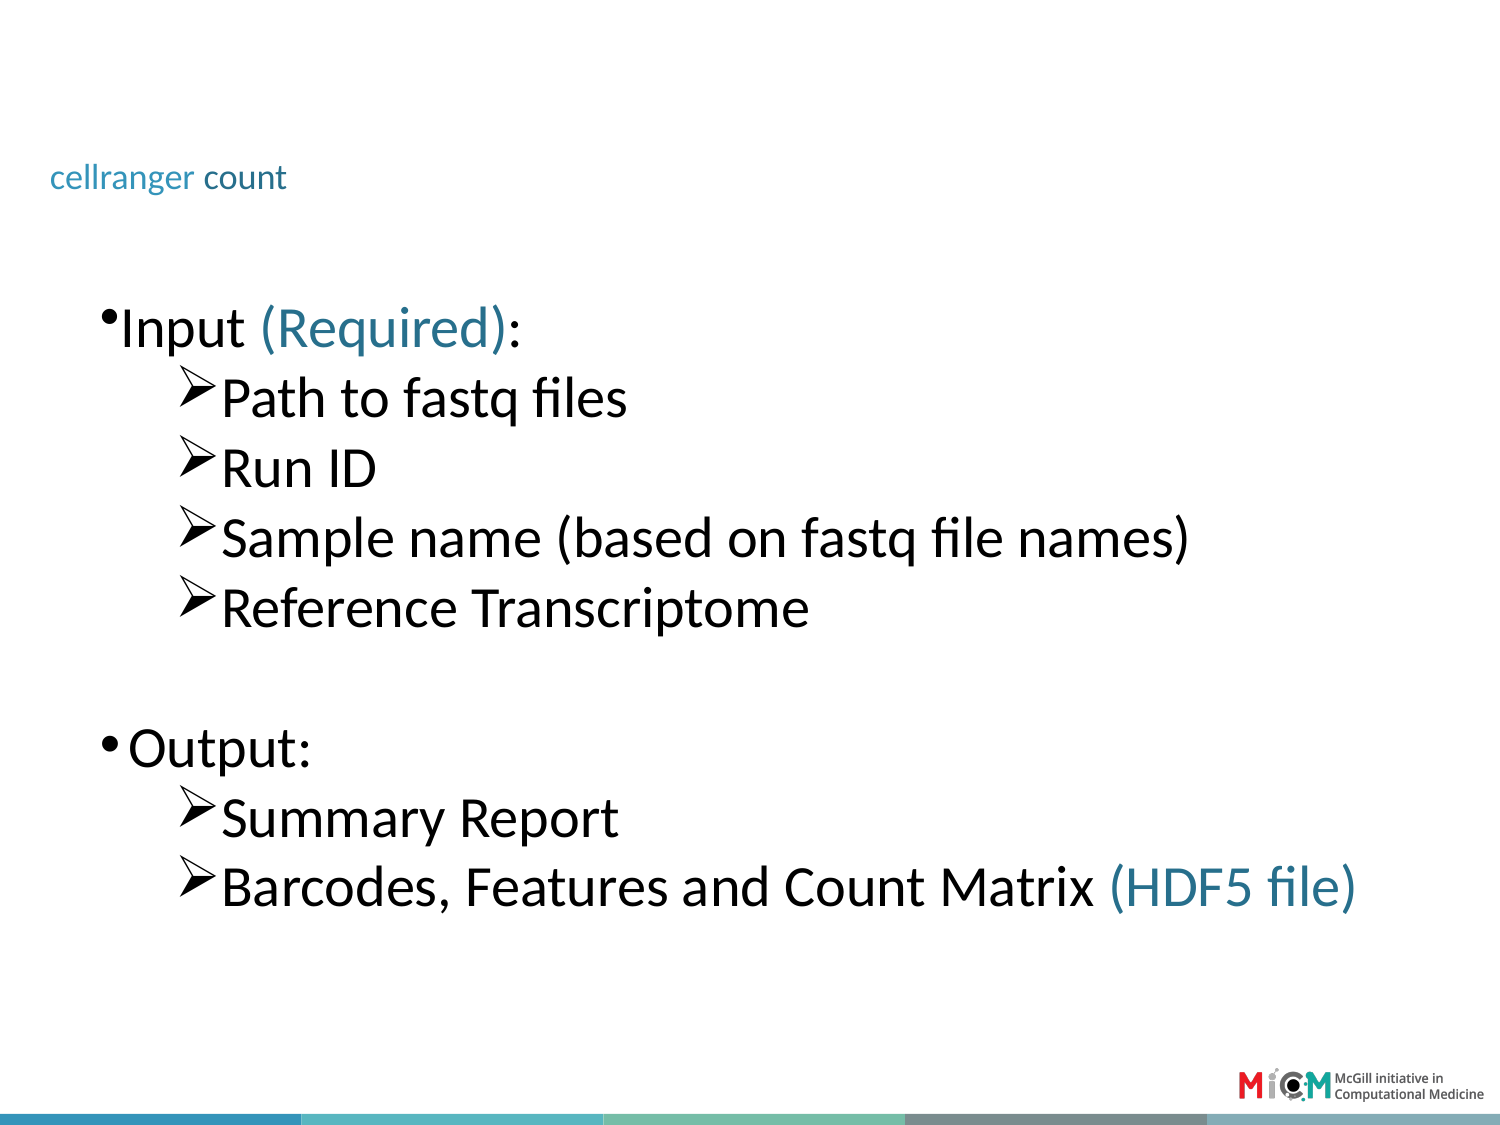

# cellranger count
Input (Required):
Path to fastq files
Run ID
Sample name (based on fastq file names)
Reference Transcriptome

Output:
Summary Report
Barcodes, Features and Count Matrix (HDF5 file)